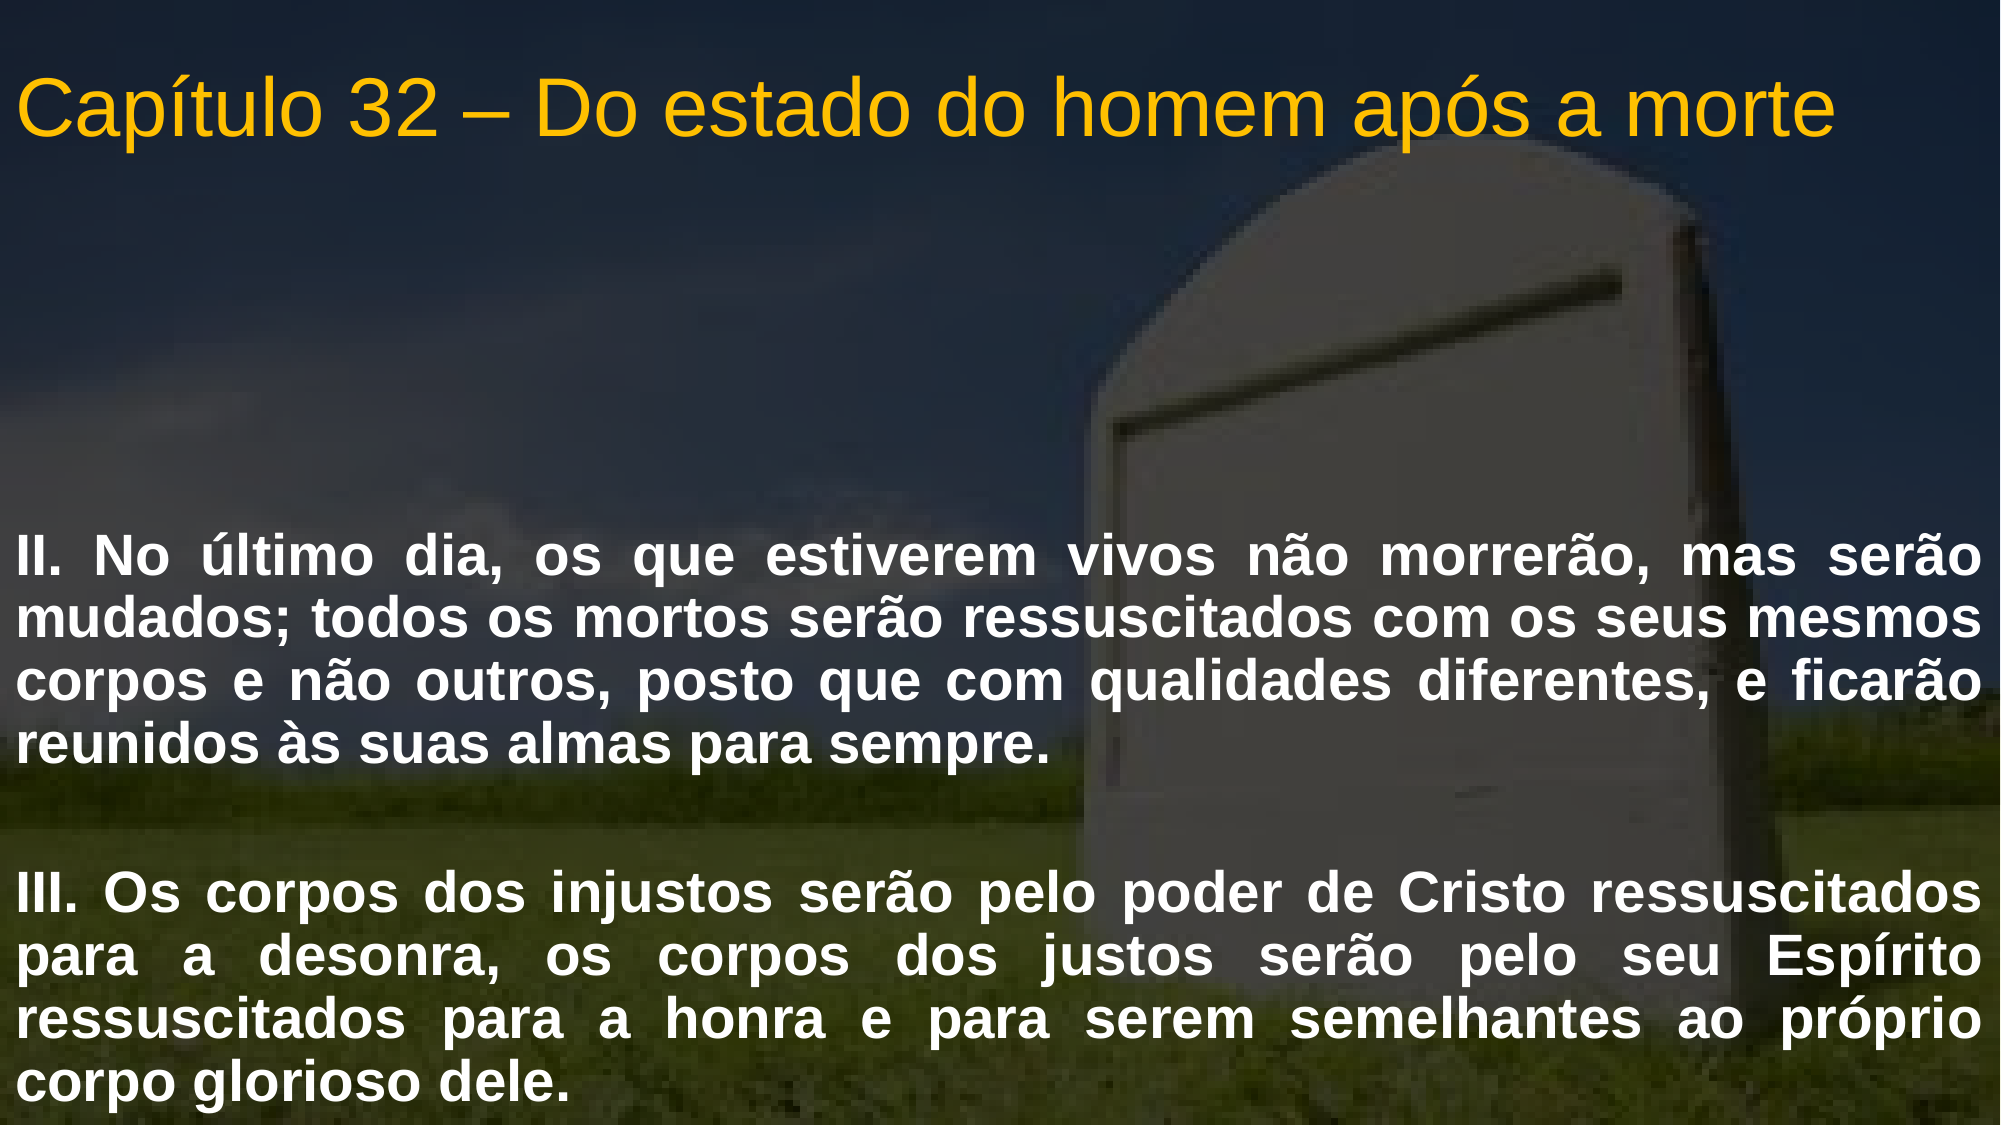

# Capítulo 32 – Do estado do homem após a morte
II. No último dia, os que estiverem vivos não morrerão, mas serão mudados; todos os mortos serão ressuscitados com os seus mesmos corpos e não outros, posto que com qualidades diferentes, e ficarão reunidos às suas almas para sempre.

III. Os corpos dos injustos serão pelo poder de Cristo ressuscitados para a desonra, os corpos dos justos serão pelo seu Espírito ressuscitados para a honra e para serem semelhantes ao próprio corpo glorioso dele.